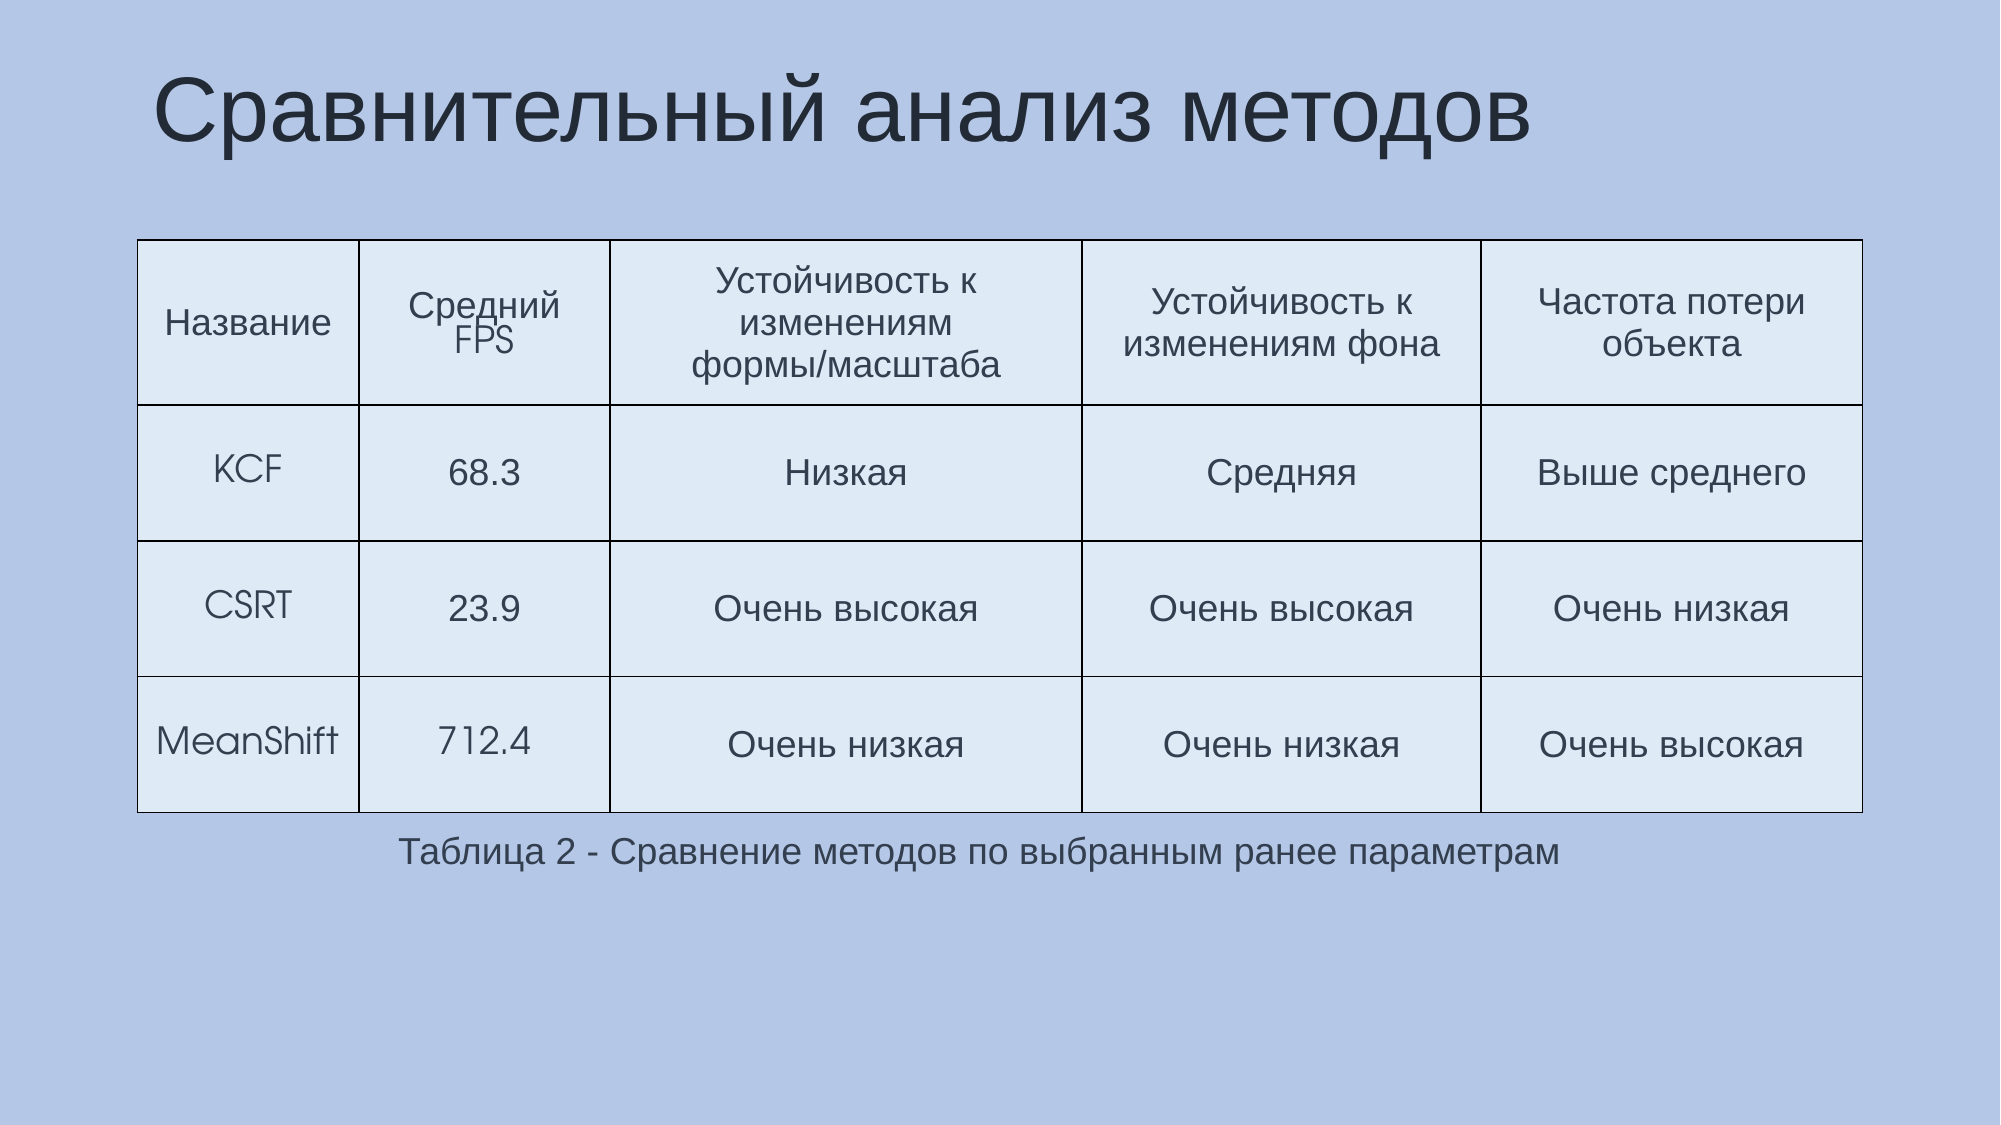

# Сравнительный анализ методов
| Название | Средний FPS | Устойчивость к изменениям формы/масштаба | Устойчивость к изменениям фона | Частота потери объекта |
| --- | --- | --- | --- | --- |
| KCF | 68.3 | Низкая | Средняя | Выше среднего |
| CSRT | 23.9 | Очень высокая | Очень высокая | Очень низкая |
| MeanShift | 712.4 | Очень низкая | Очень низкая | Очень высокая |
Таблица 2 - Сравнение методов по выбранным ранее параметрам